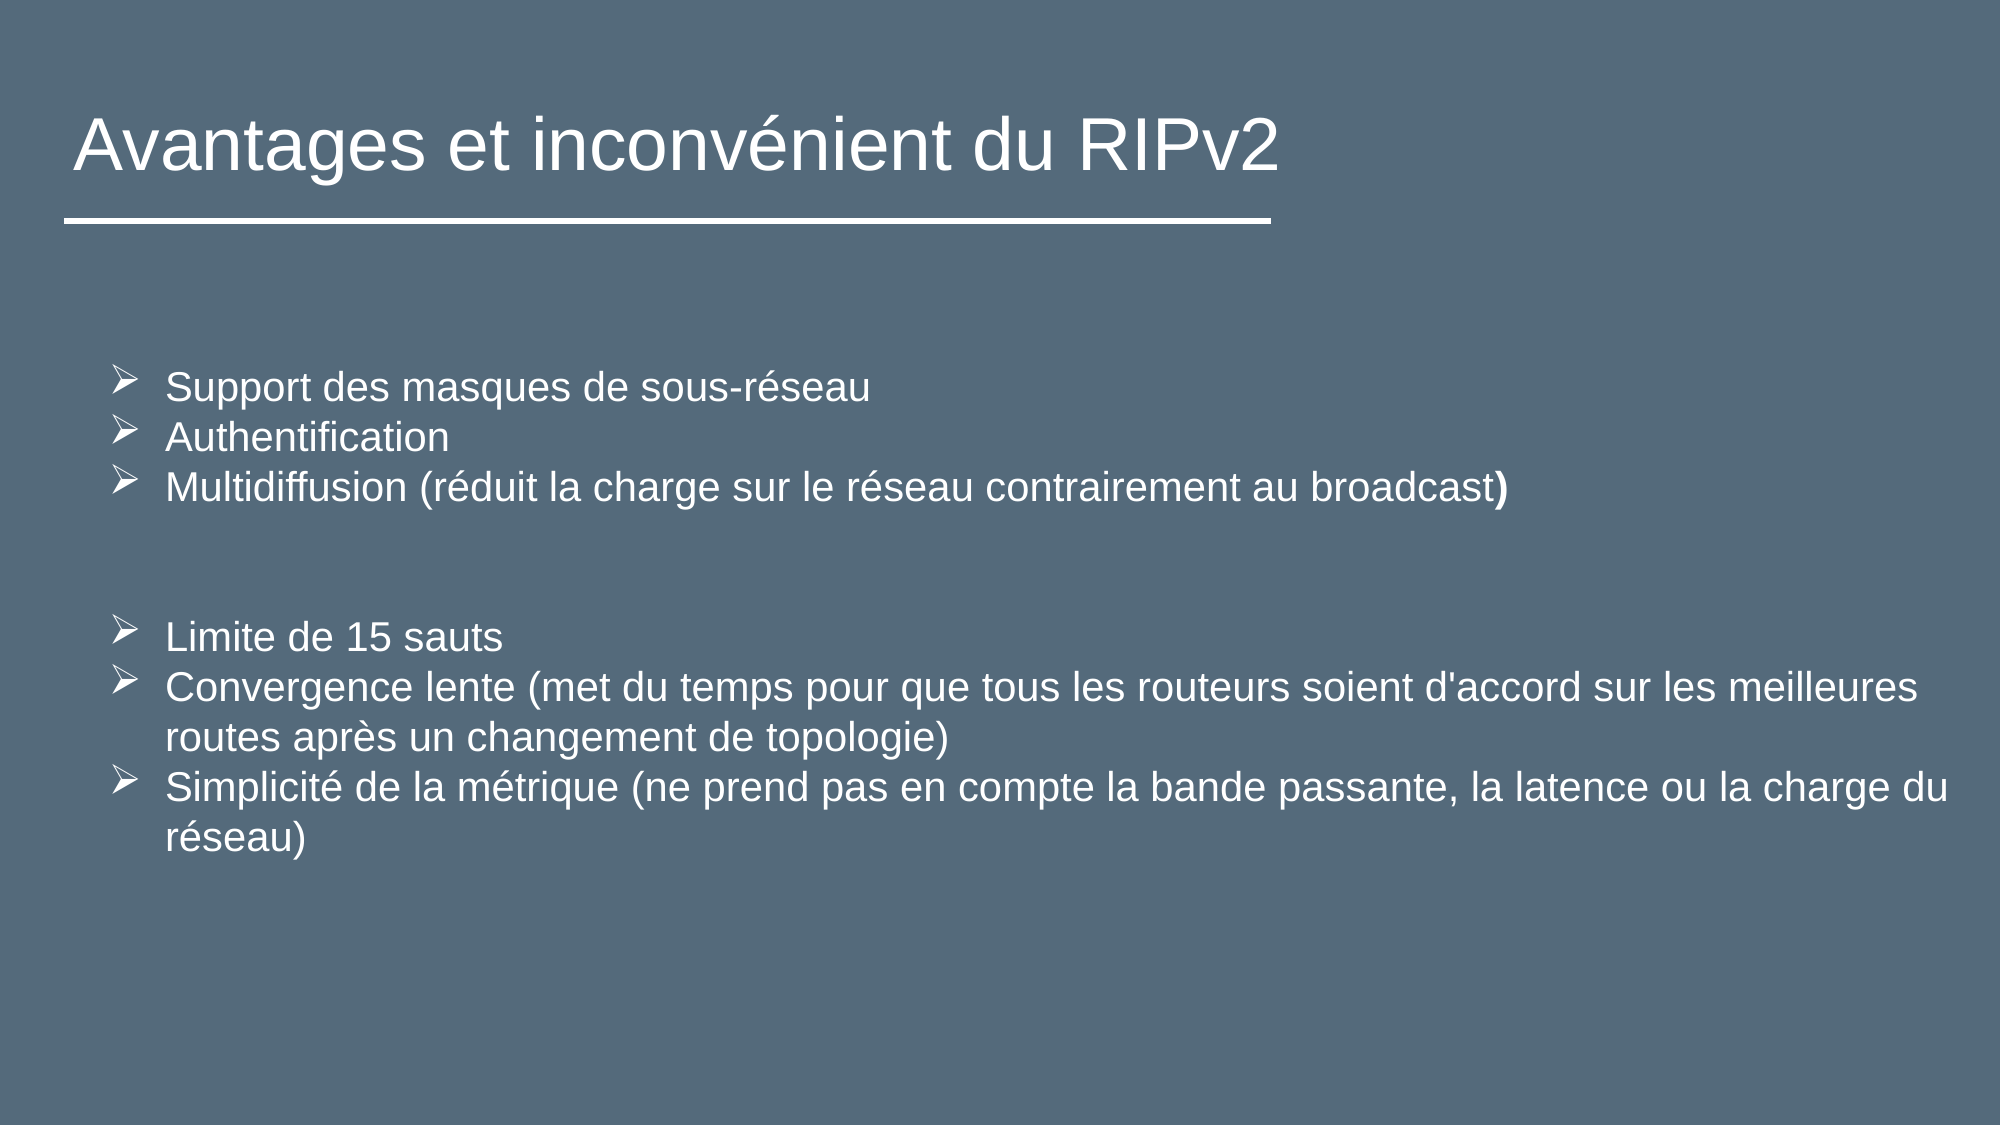

# Avantages et inconvénient du RIPv2
Support des masques de sous-réseau
Authentification
Multidiffusion (réduit la charge sur le réseau contrairement au broadcast)

Limite de 15 sauts
Convergence lente (met du temps pour que tous les routeurs soient d'accord sur les meilleures routes après un changement de topologie)
Simplicité de la métrique (ne prend pas en compte la bande passante, la latence ou la charge du réseau)